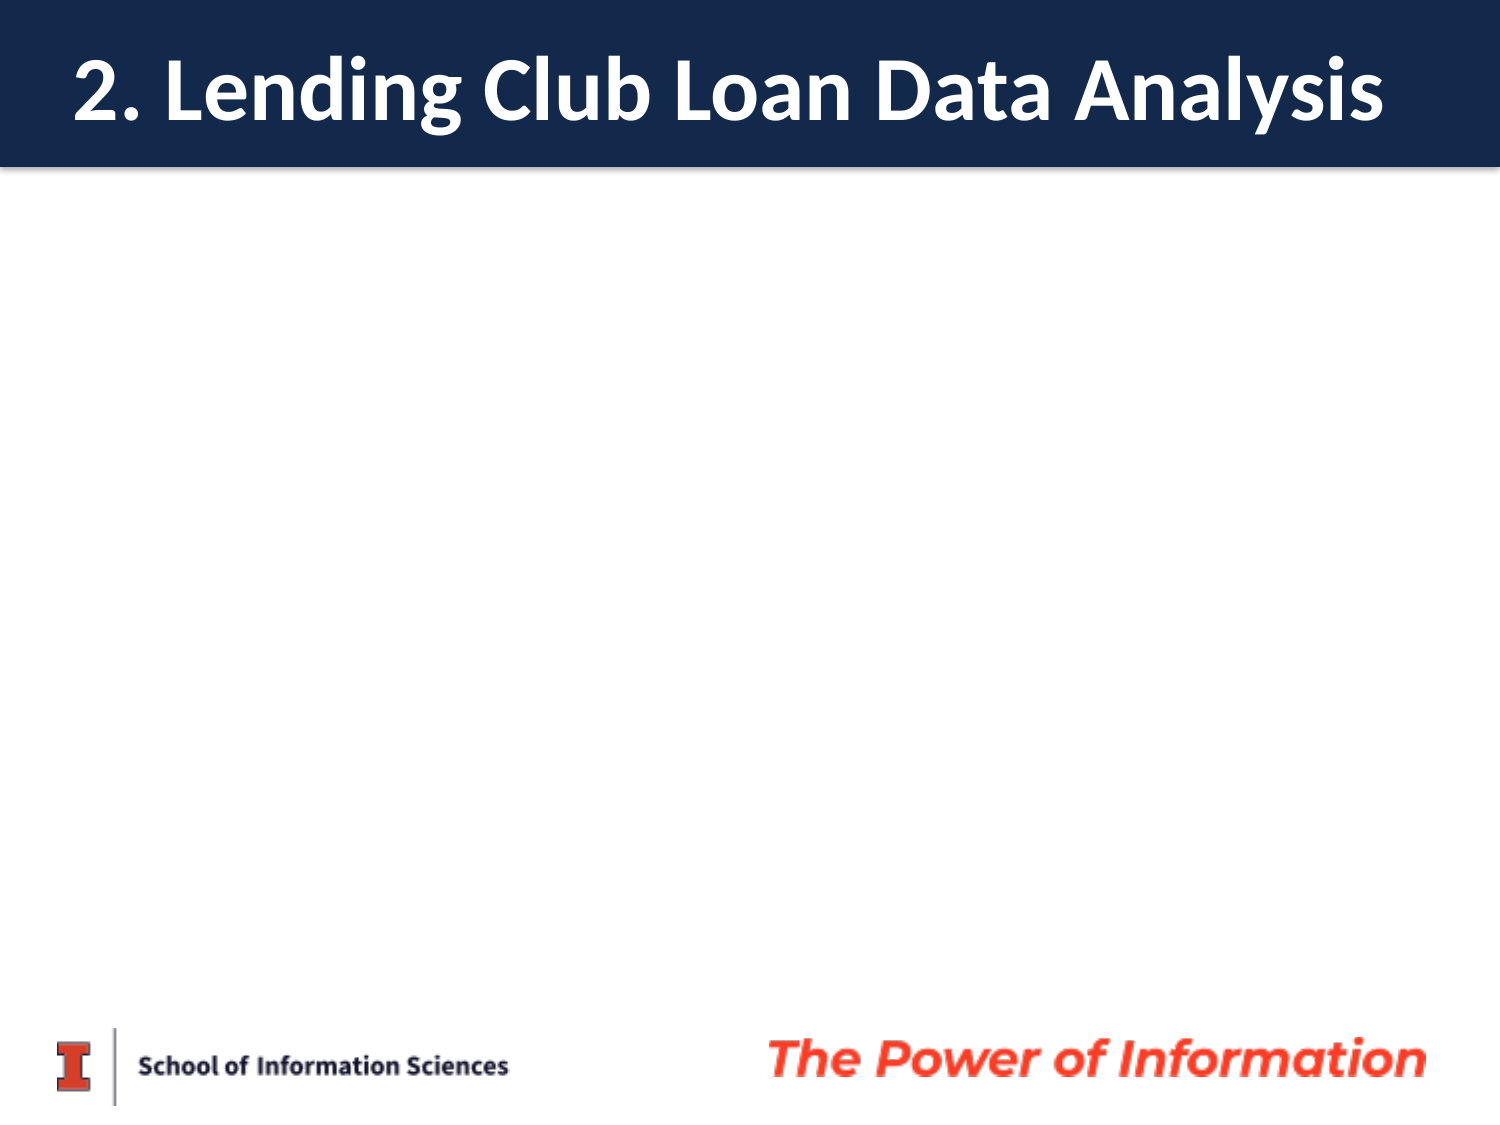

# 2. Lending Club Loan Data Analysis